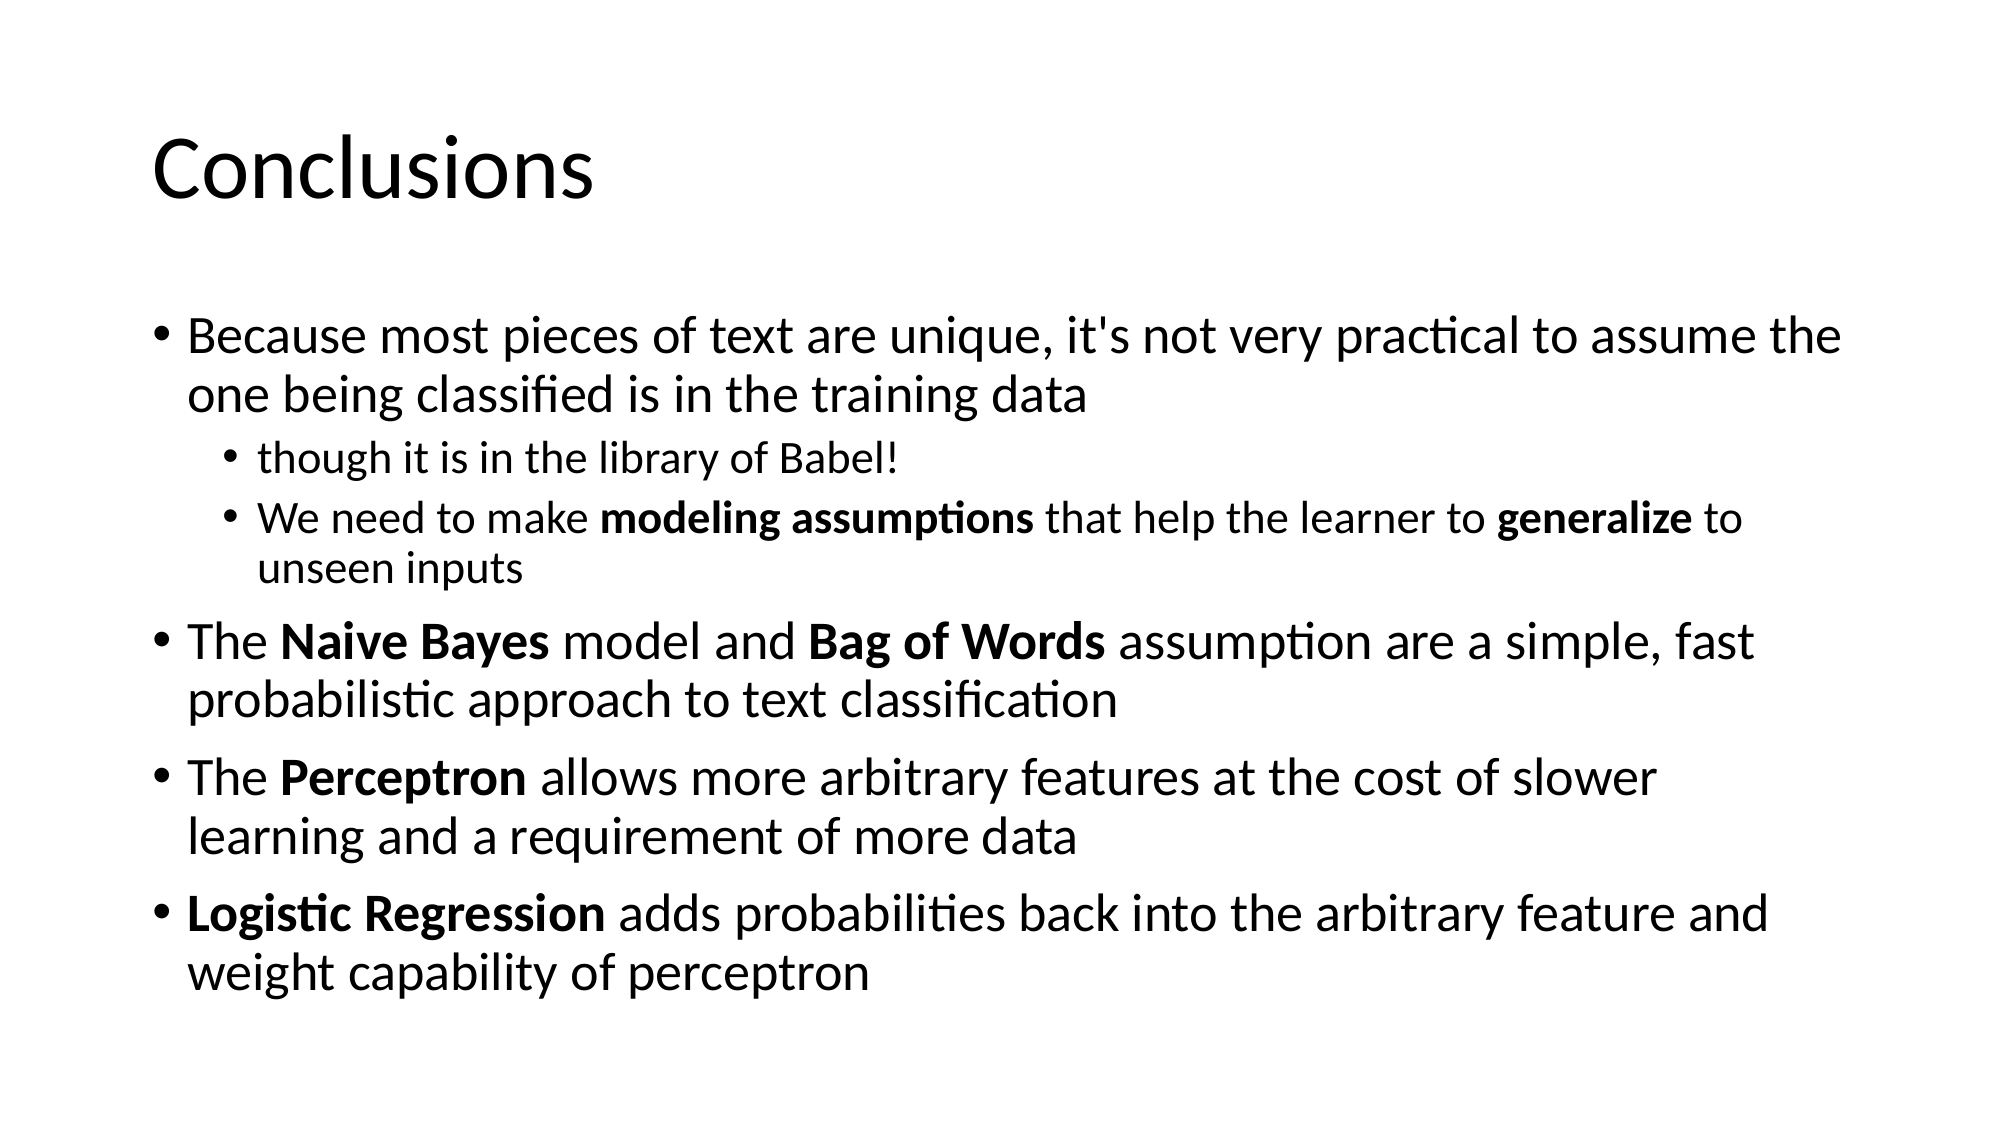

# Conclusions
Because most pieces of text are unique, it's not very practical to assume the one being classified is in the training data
though it is in the library of Babel!
We need to make modeling assumptions that help the learner to generalize to unseen inputs
The Naive Bayes model and Bag of Words assumption are a simple, fast probabilistic approach to text classification
The Perceptron allows more arbitrary features at the cost of slower learning and a requirement of more data
Logistic Regression adds probabilities back into the arbitrary feature and weight capability of perceptron